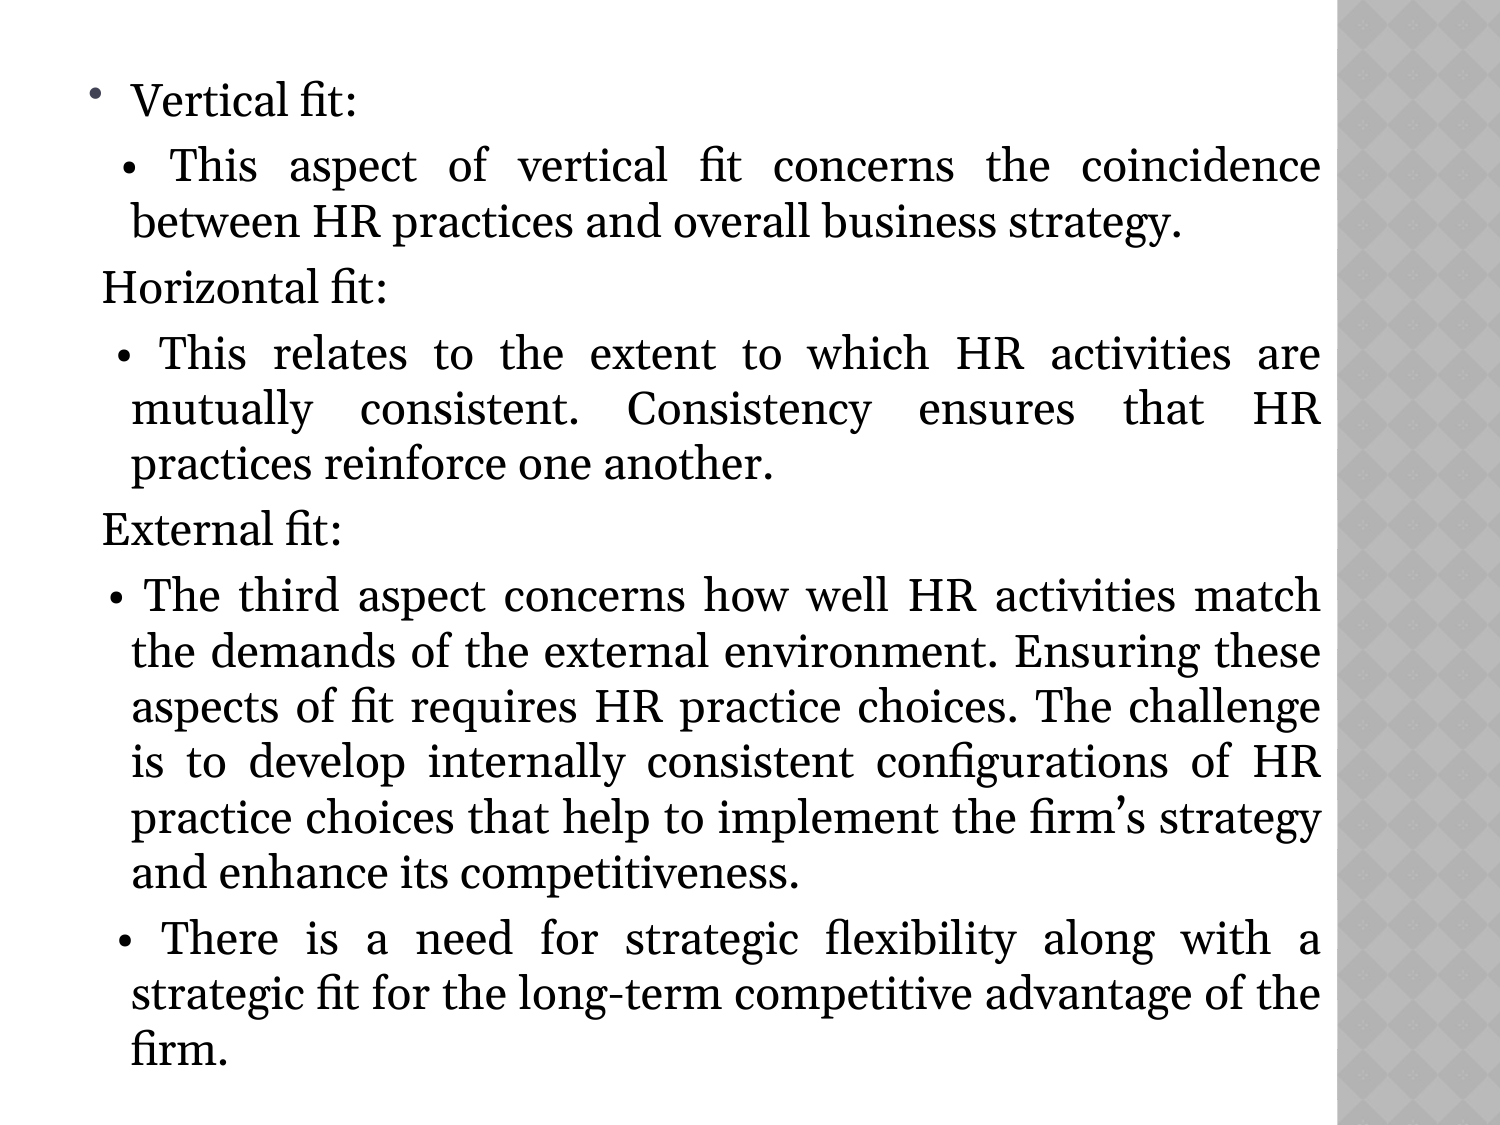

Vertical fit:
 • This aspect of vertical fit concerns the coincidence between HR practices and overall business strategy.
 Horizontal fit:
 • This relates to the extent to which HR activities are mutually consistent. Consistency ensures that HR practices reinforce one another.
 External fit:
 • The third aspect concerns how well HR activities match the demands of the external environment. Ensuring these aspects of fit requires HR practice choices. The challenge is to develop internally consistent configurations of HR practice choices that help to implement the firm’s strategy and enhance its competitiveness.
 • There is a need for strategic flexibility along with a strategic fit for the long-term competitive advantage of the firm.